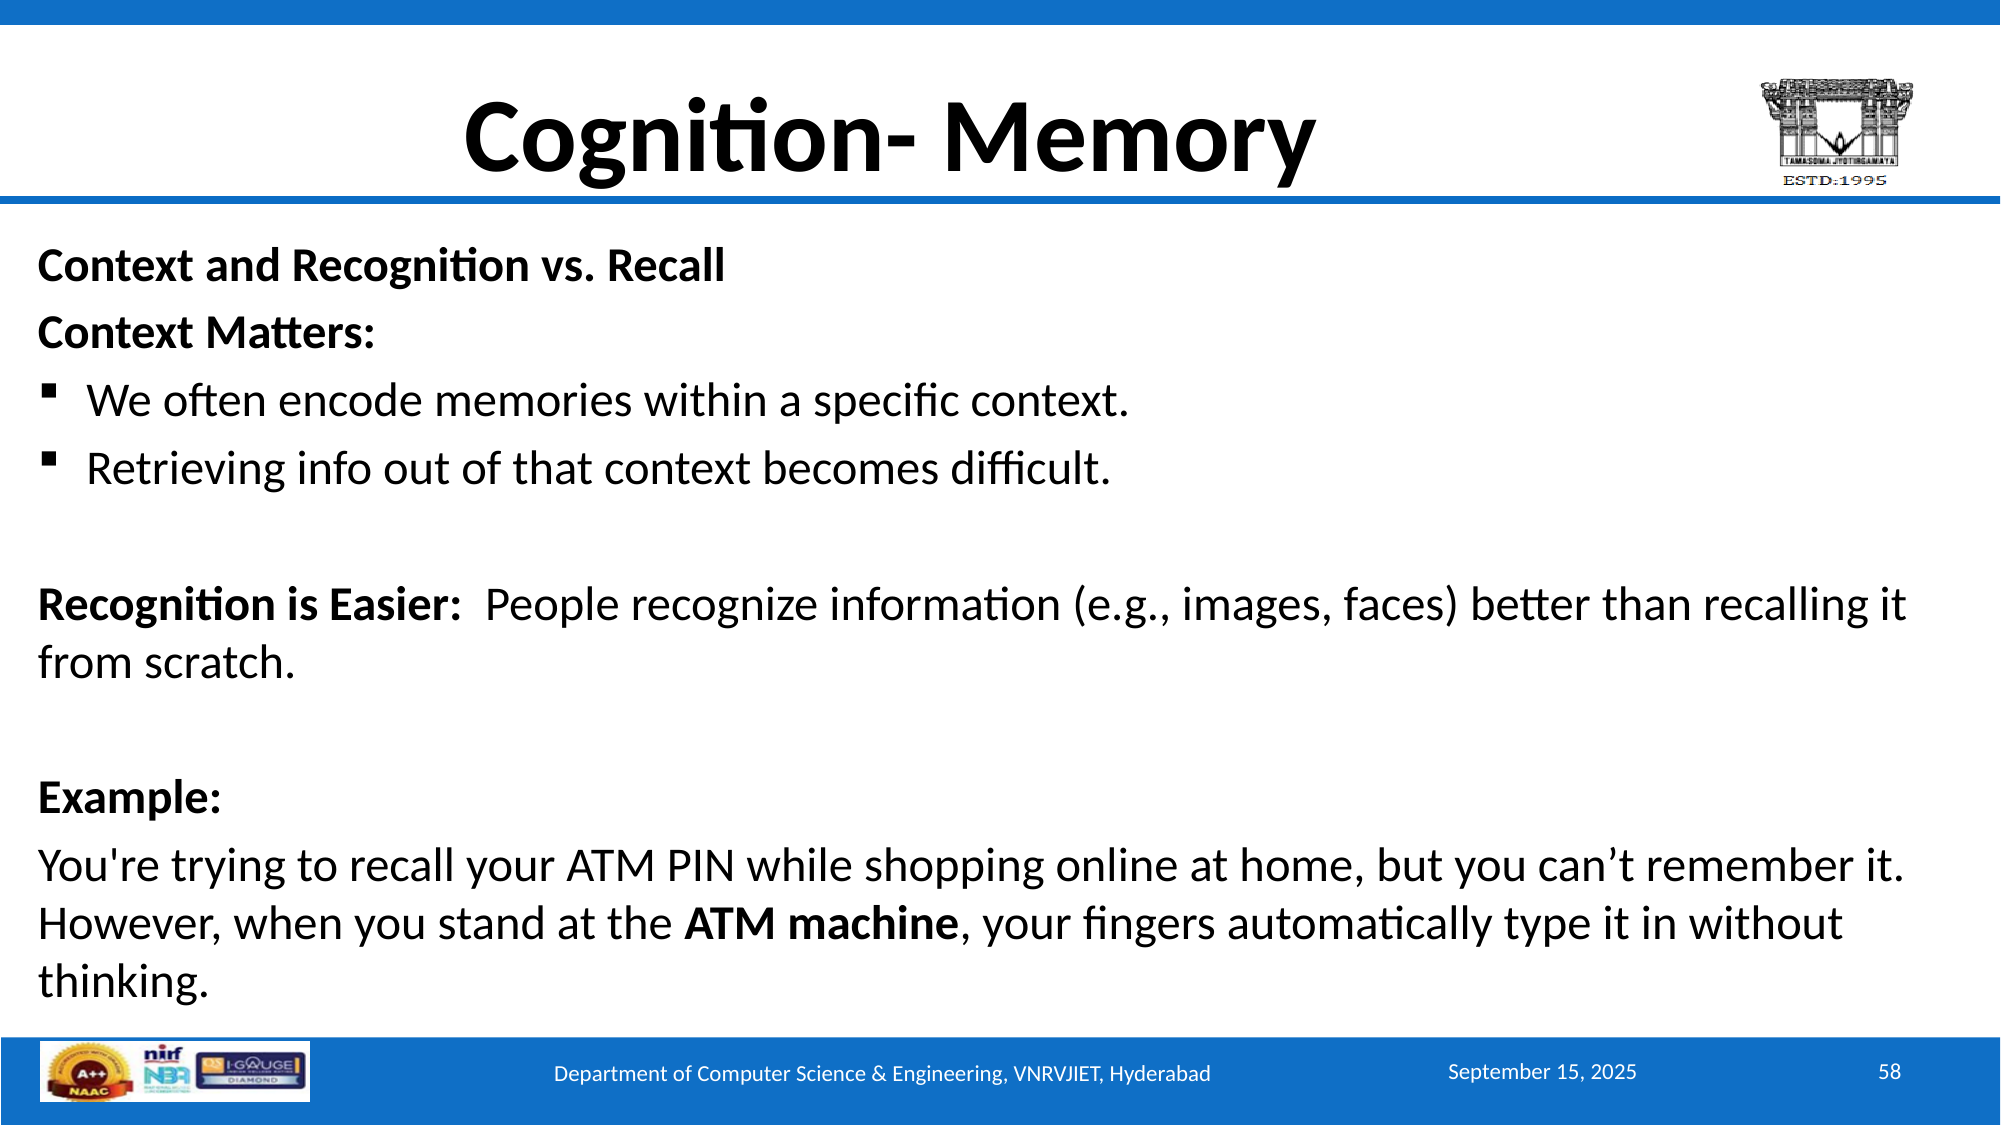

# Cognition- Memory
Context and Recognition vs. Recall
Context Matters:
We often encode memories within a specific context.
Retrieving info out of that context becomes difficult.

Recognition is Easier:  People recognize information (e.g., images, faces) better than recalling it from scratch.

Example:
You're trying to recall your ATM PIN while shopping online at home, but you can’t remember it.
However, when you stand at the ATM machine, your fingers automatically type it in without thinking.
September 15, 2025
58
Department of Computer Science & Engineering, VNRVJIET, Hyderabad